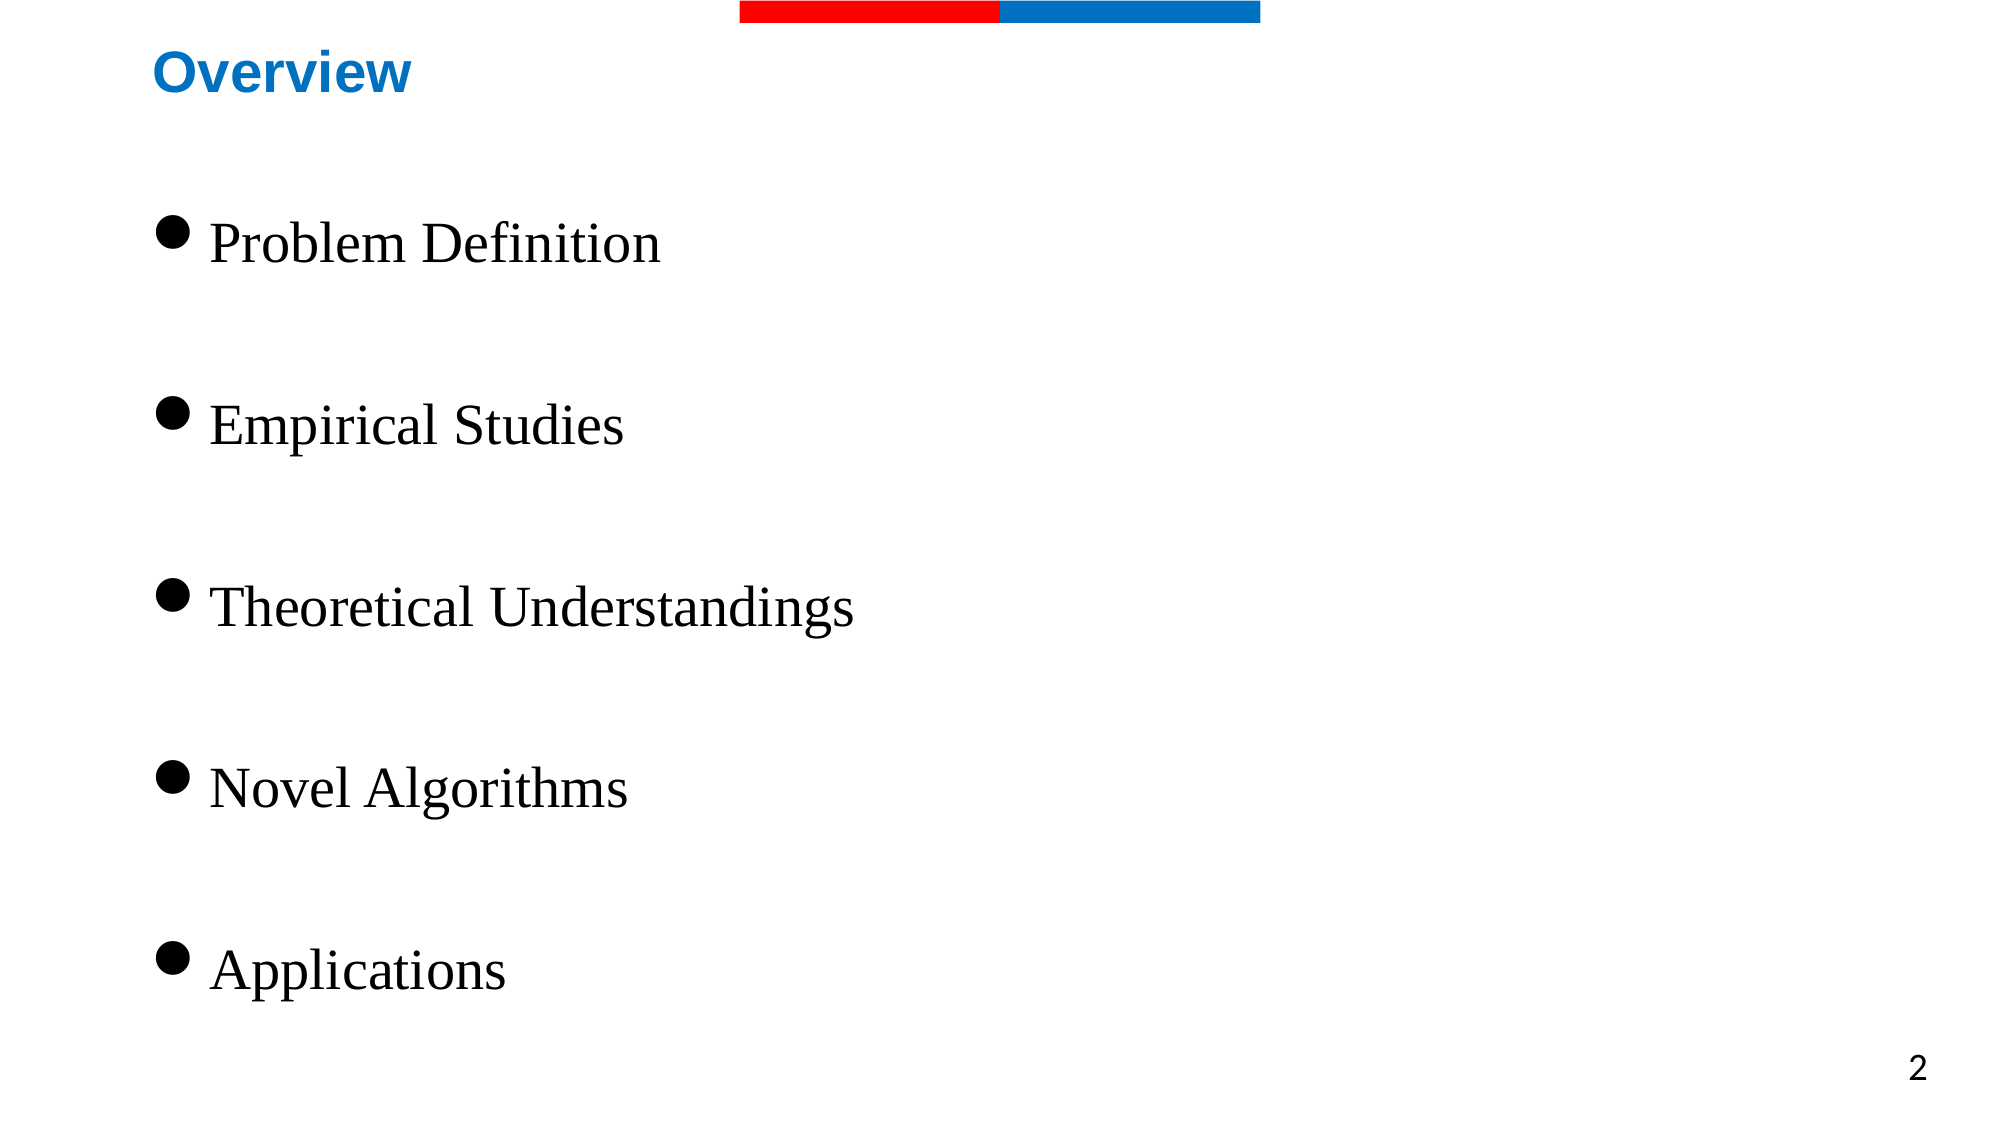

# Overview
Problem Definition

Empirical Studies

Theoretical Understandings

Novel Algorithms

Applications